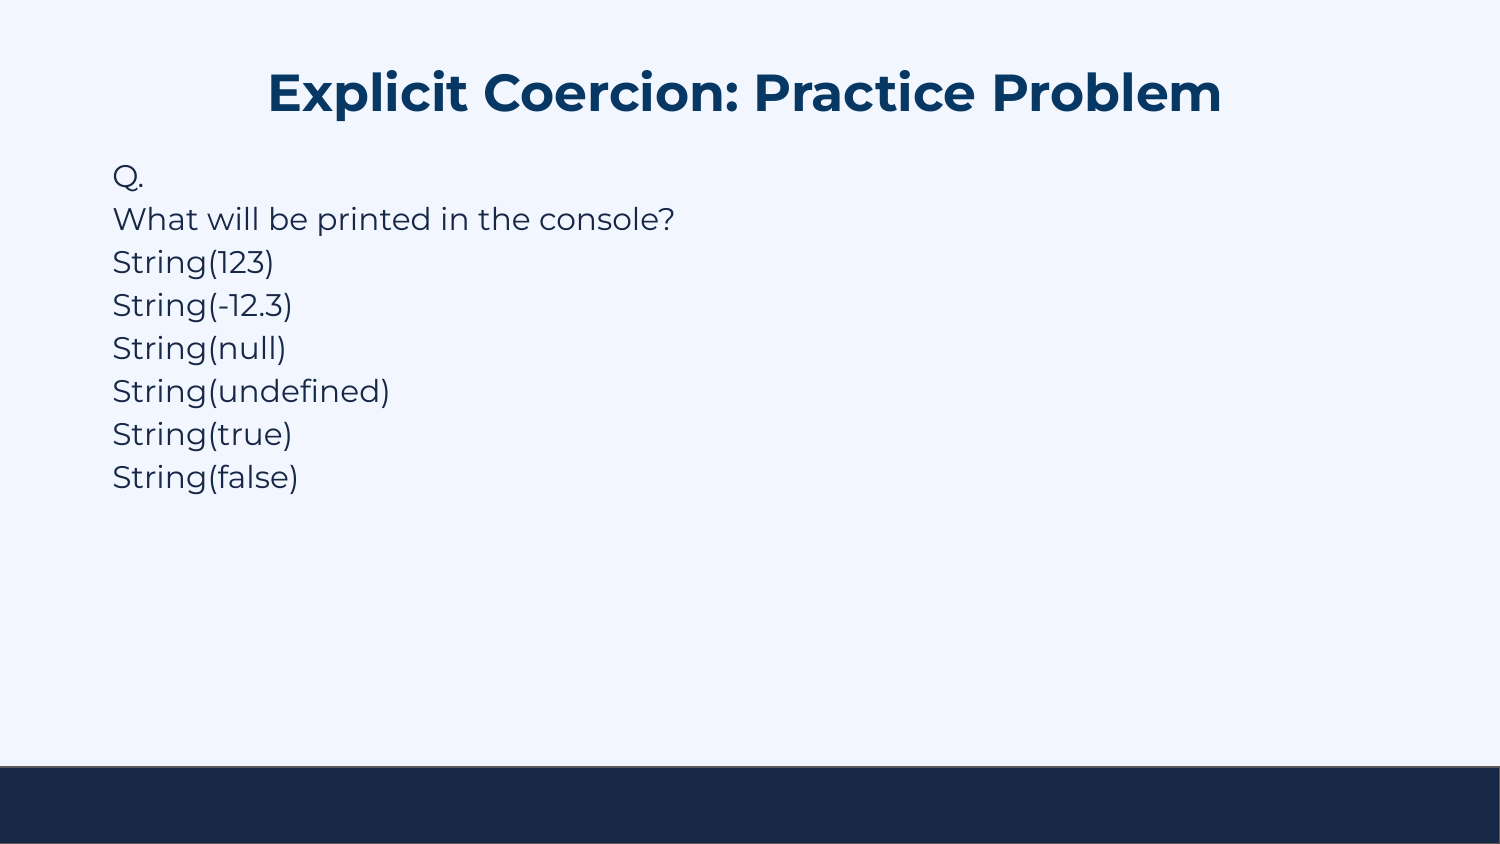

# Explicit Coercion: Practice Problem
Q.
What will be printed in the console?
String(123)
String(-12.3)
String(null)
String(undefined)
String(true)
String(false)